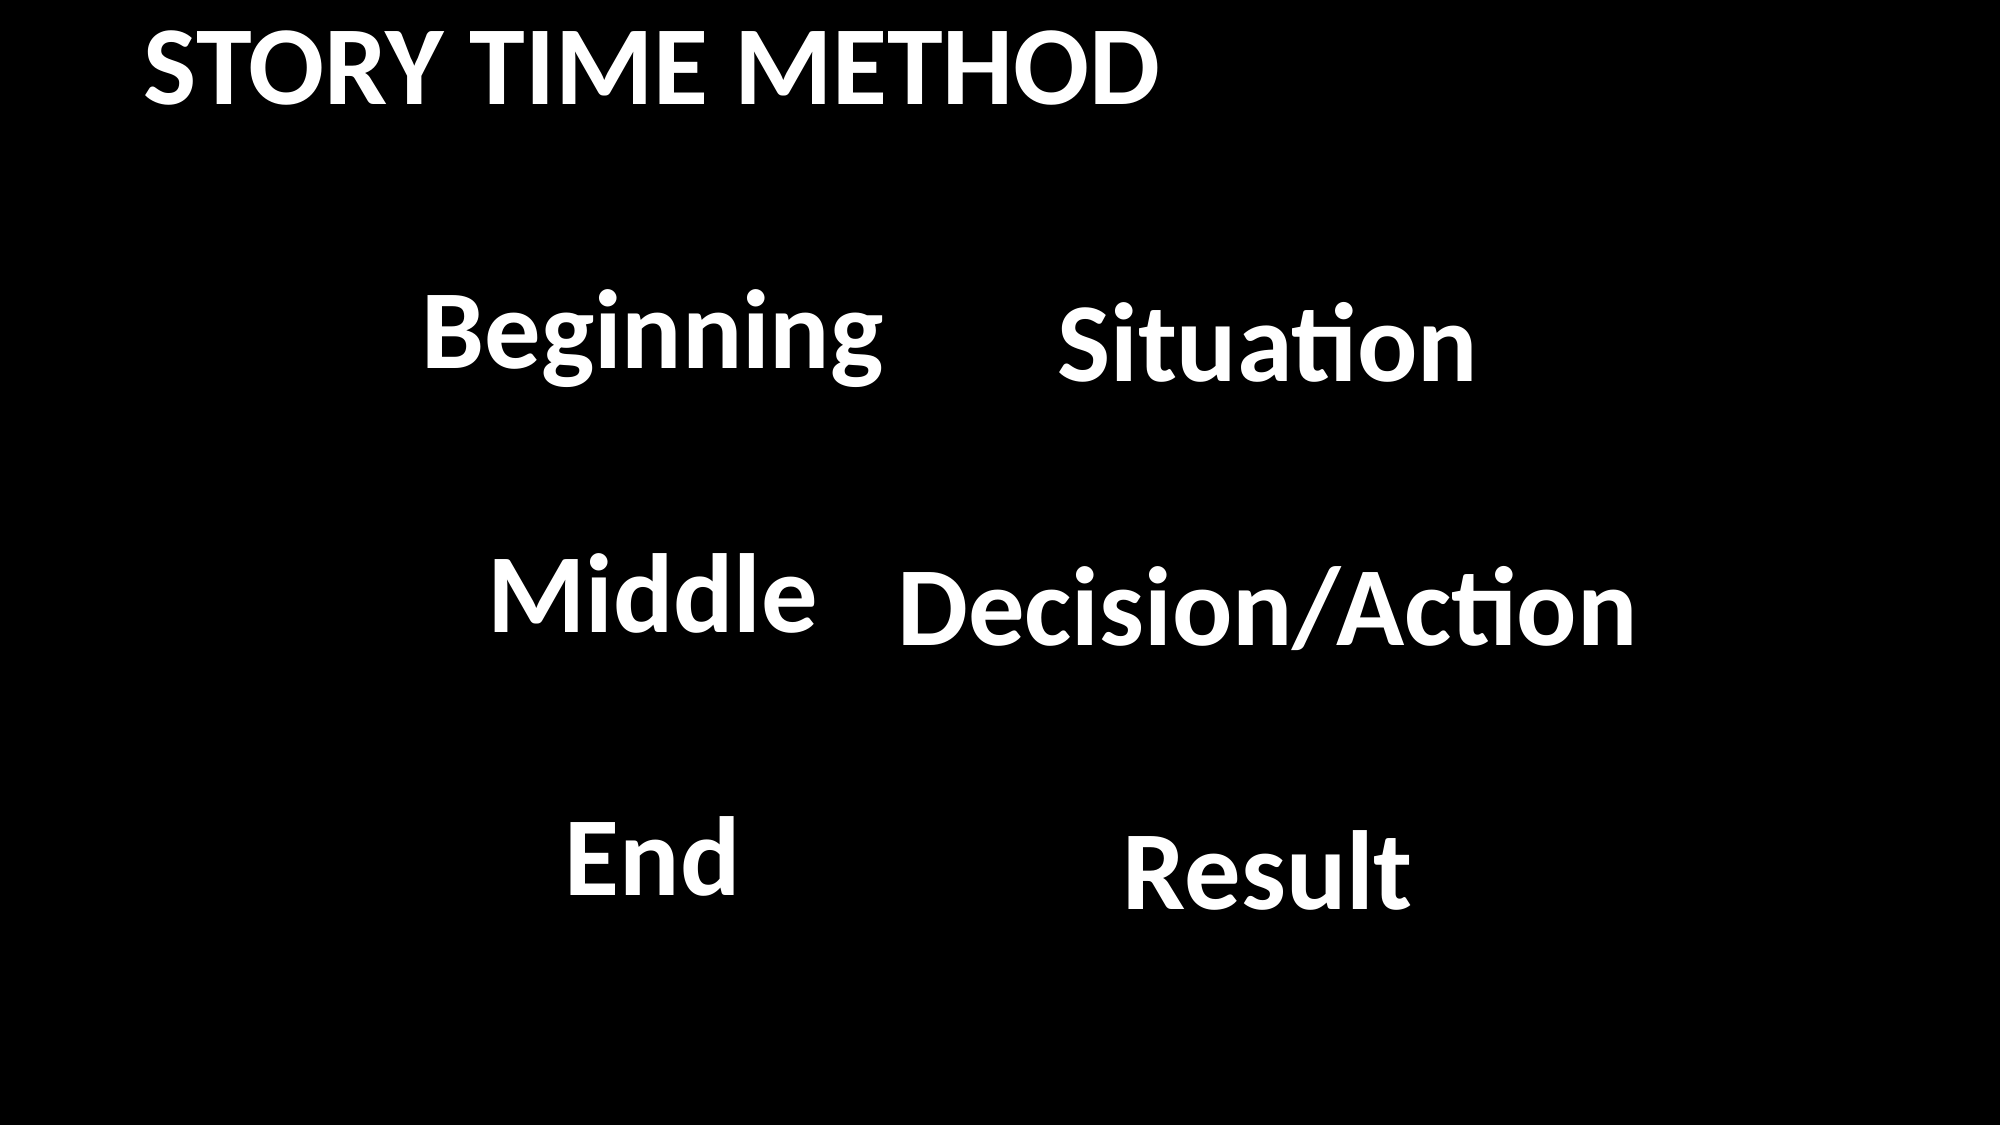

STORY TIME METHOD

Beginning

Middle

End

Situation

Decision/Action

Result